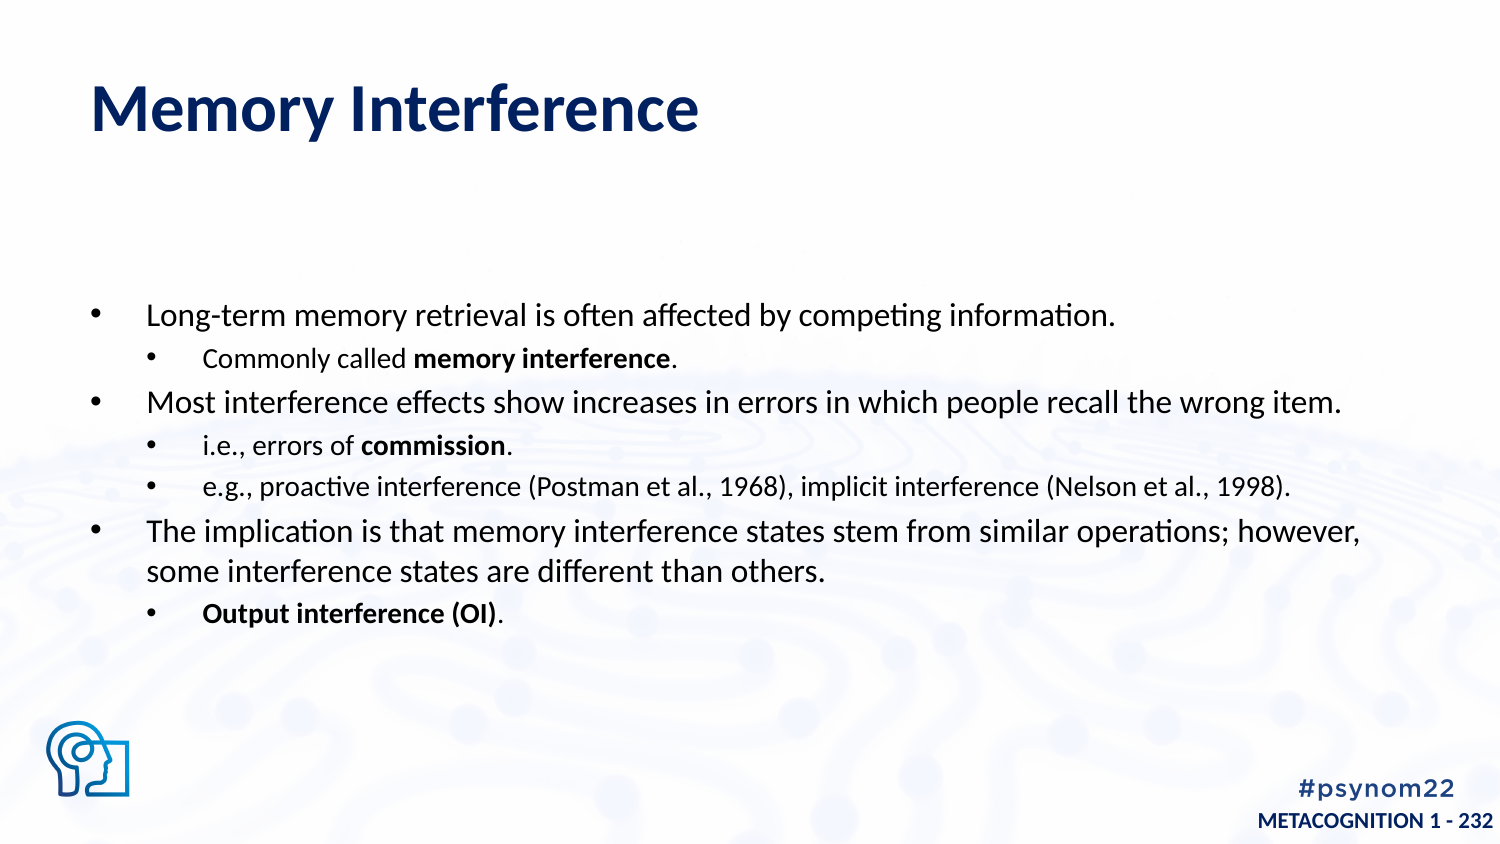

# Memory Interference
Long-term memory retrieval is often affected by competing information.
Commonly called memory interference.
Most interference effects show increases in errors in which people recall the wrong item.
i.e., errors of commission.
e.g., proactive interference (Postman et al., 1968), implicit interference (Nelson et al., 1998).
The implication is that memory interference states stem from similar operations; however, some interference states are different than others.
Output interference (OI).